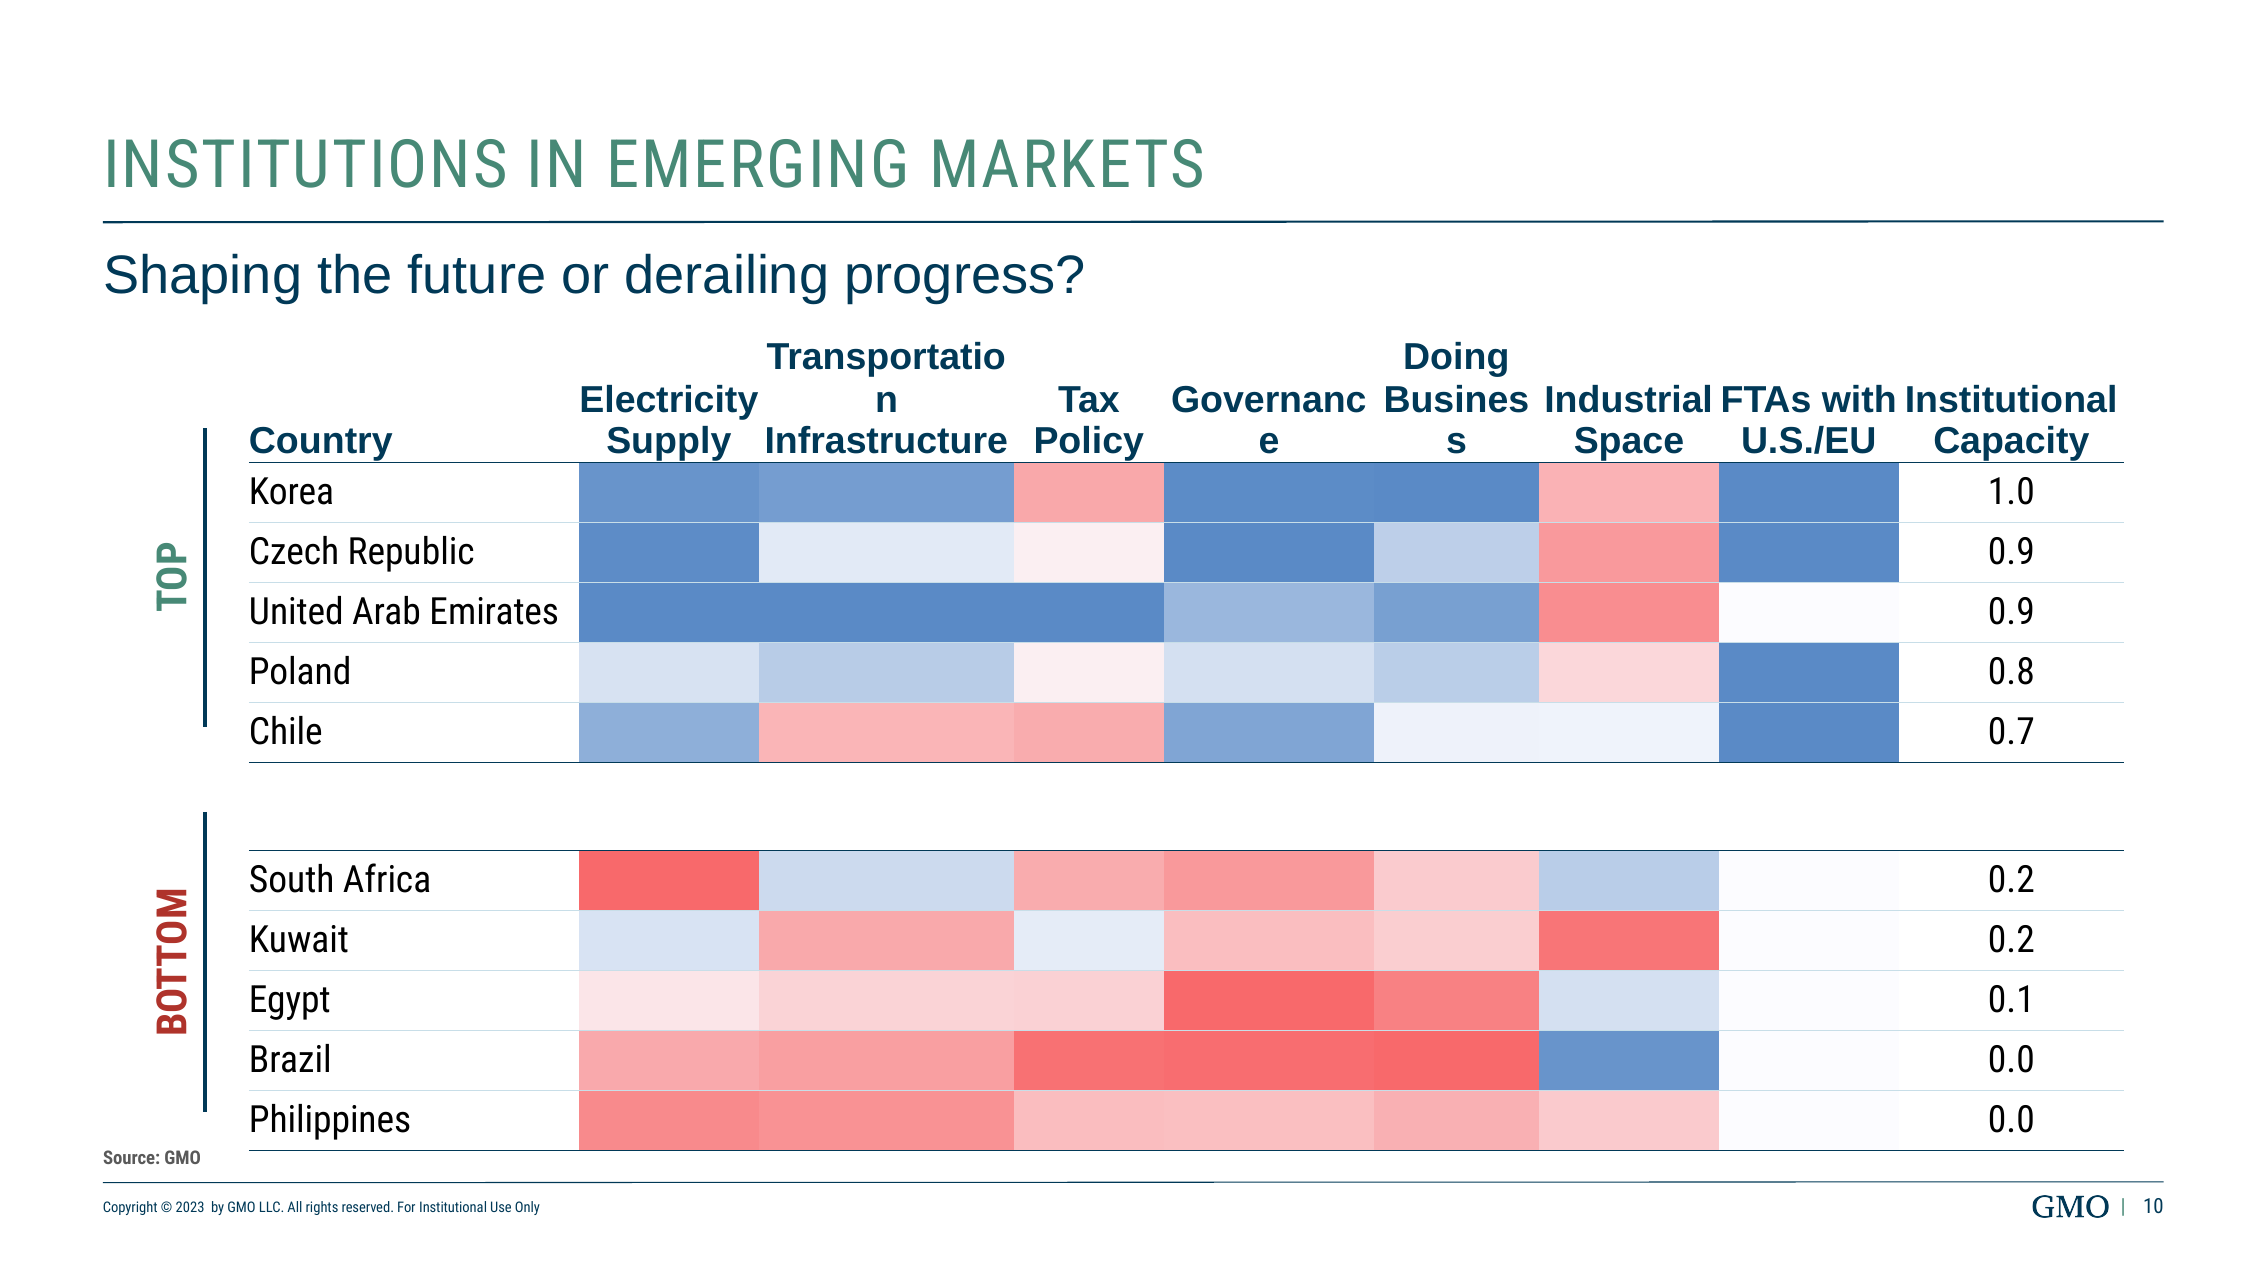

# Institutions in Emerging Markets
Shaping the future or derailing progress?
| Country | Electricity Supply | Transportation Infrastructure | Tax Policy | Governance | Doing Business | Industrial Space | FTAs with U.S./EU | Institutional Capacity |
| --- | --- | --- | --- | --- | --- | --- | --- | --- |
| Korea |  |  |  |  |  |  |  | 1.0 |
| Czech Republic |  |  |  |  |  |  |  | 0.9 |
| United Arab Emirates |  |  |  |  |  |  |  | 0.9 |
| Poland |  |  |  |  |  |  |  | 0.8 |
| Chile |  |  |  |  |  |  |  | 0.7 |
|  |  |  |  |  |  |  |  |  |
|  |  |  |  |  |  |  |  |  |
| South Africa |  |  |  |  |  |  |  | 0.2 |
| Kuwait |  |  |  |  |  |  |  | 0.2 |
| Egypt |  |  |  |  |  |  |  | 0.1 |
| Brazil |  |  |  |  |  |  |  | 0.0 |
| Philippines |  |  |  |  |  |  |  | 0.0 |
TOP
BOTTOM
Source: GMO